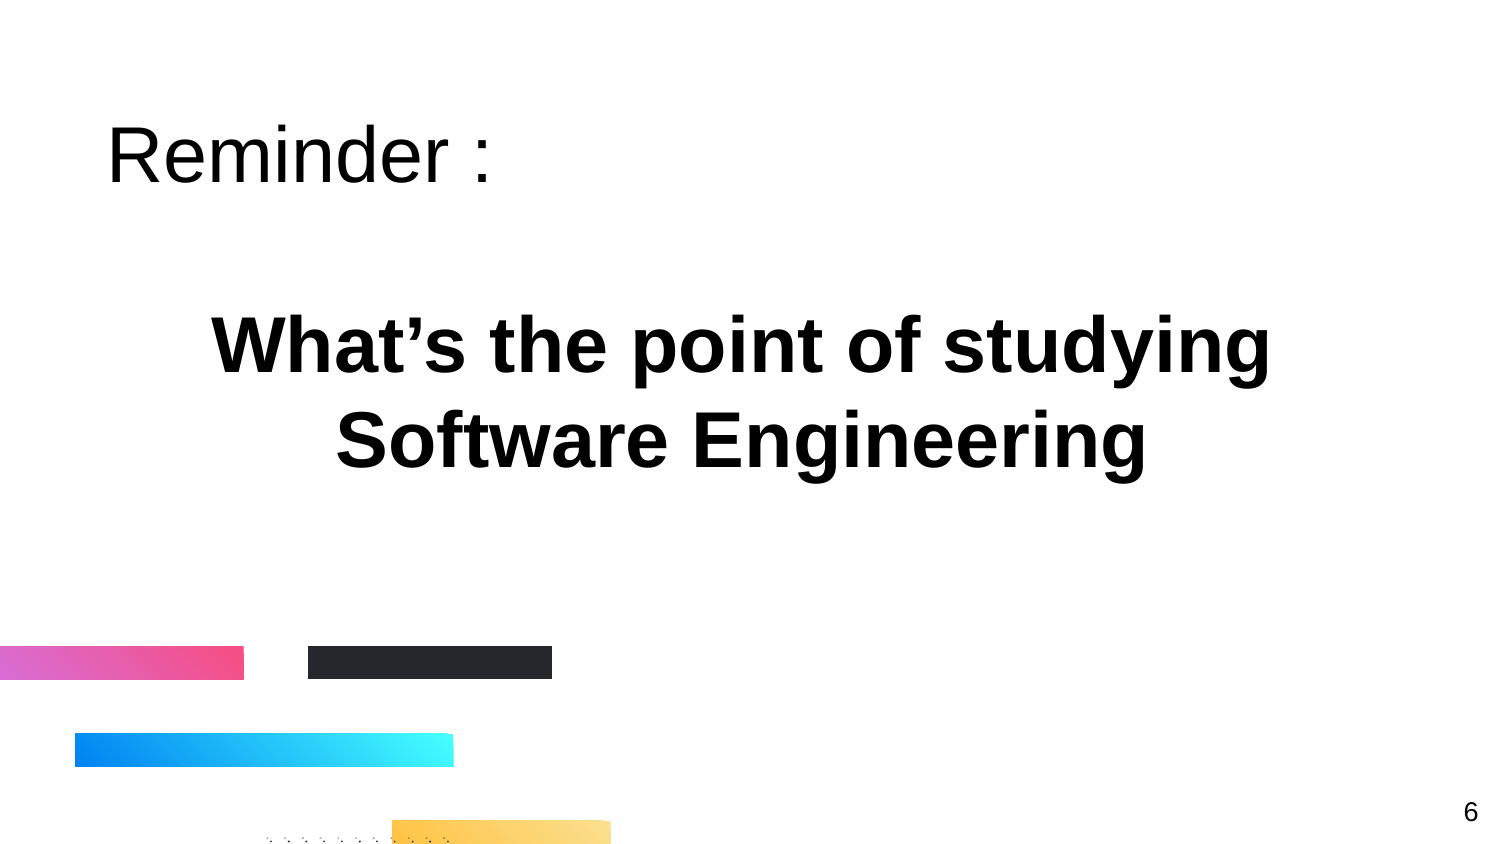

# Reminder :
What’s the point of studying Software Engineering
6